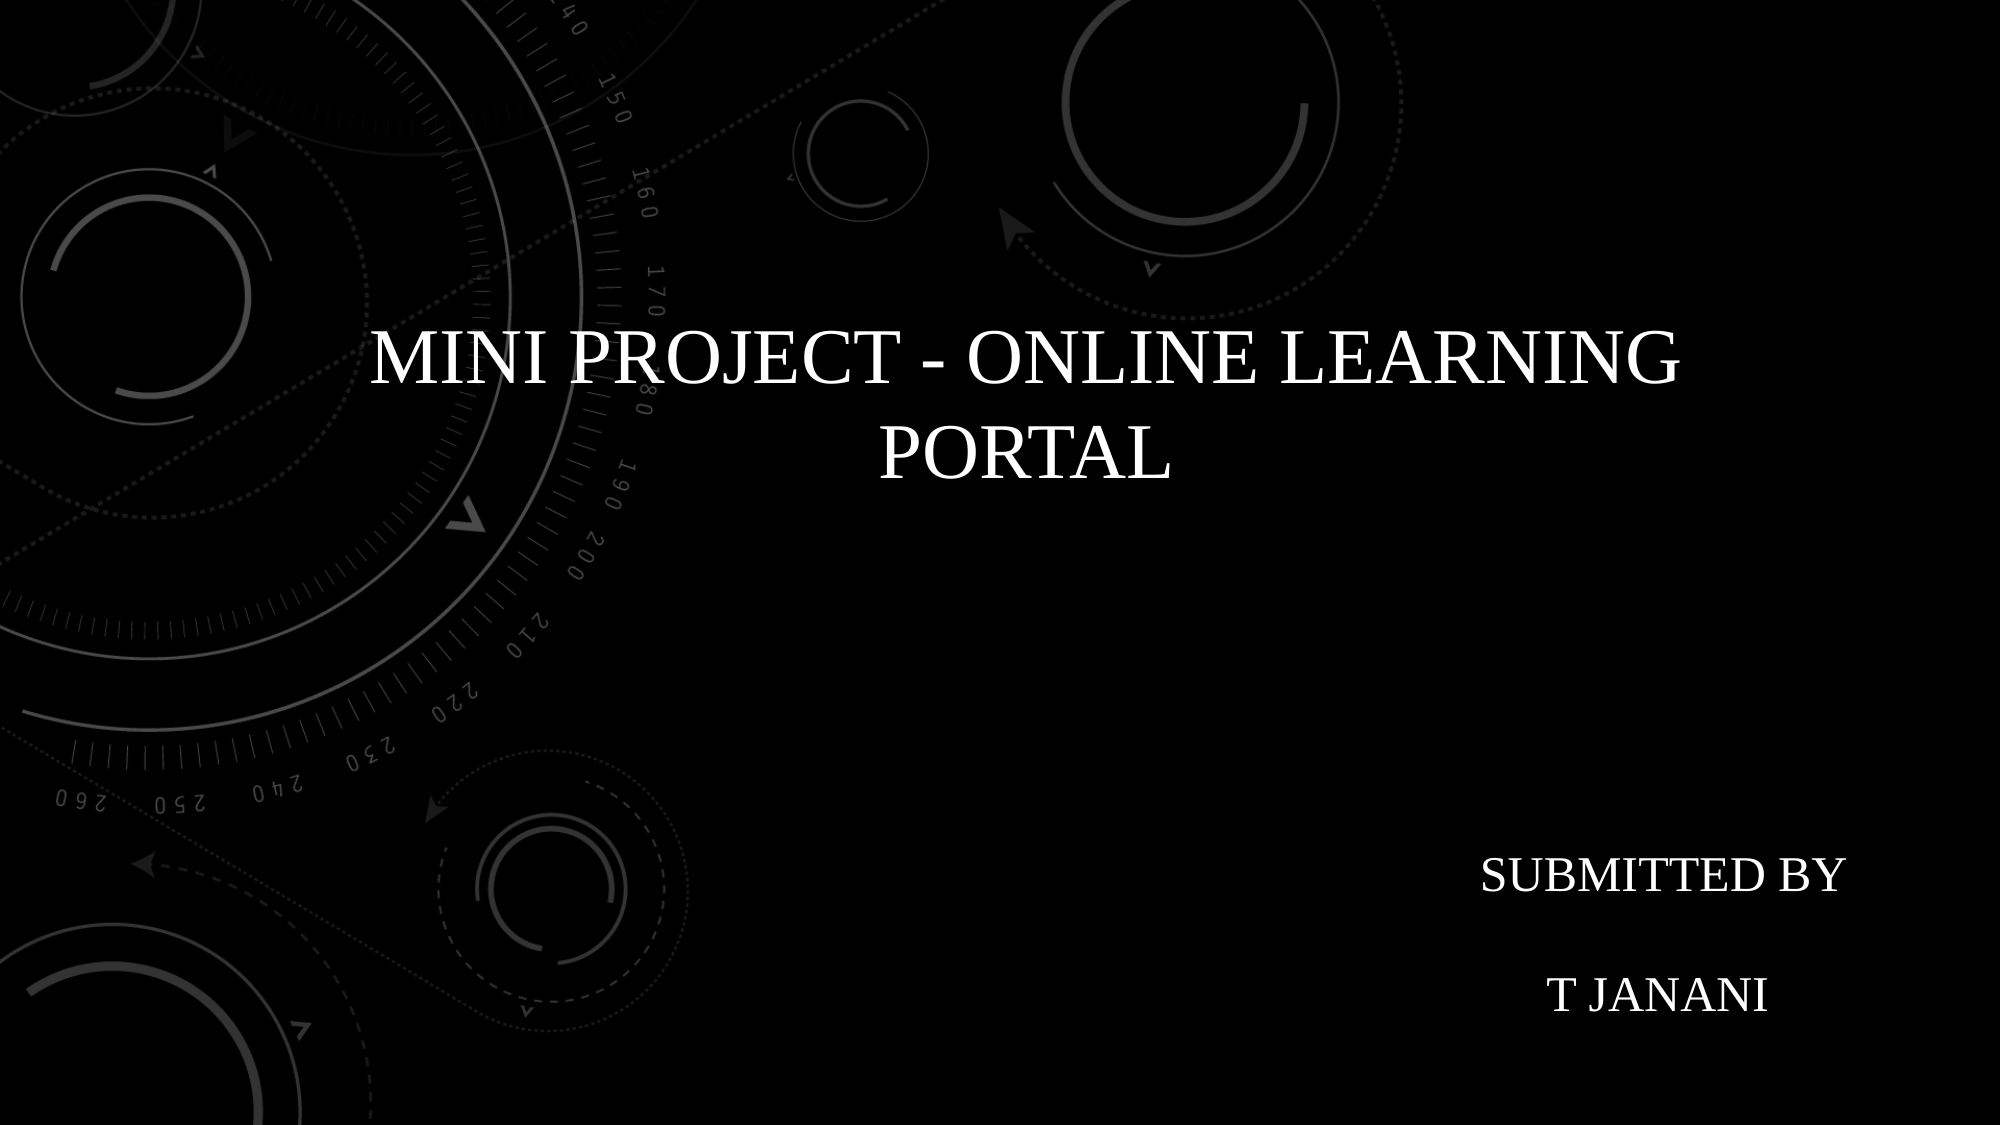

# MINI PROJECT - ONLINE LEARNING PORTAL

 SUBMITTED BY

      T JANANI